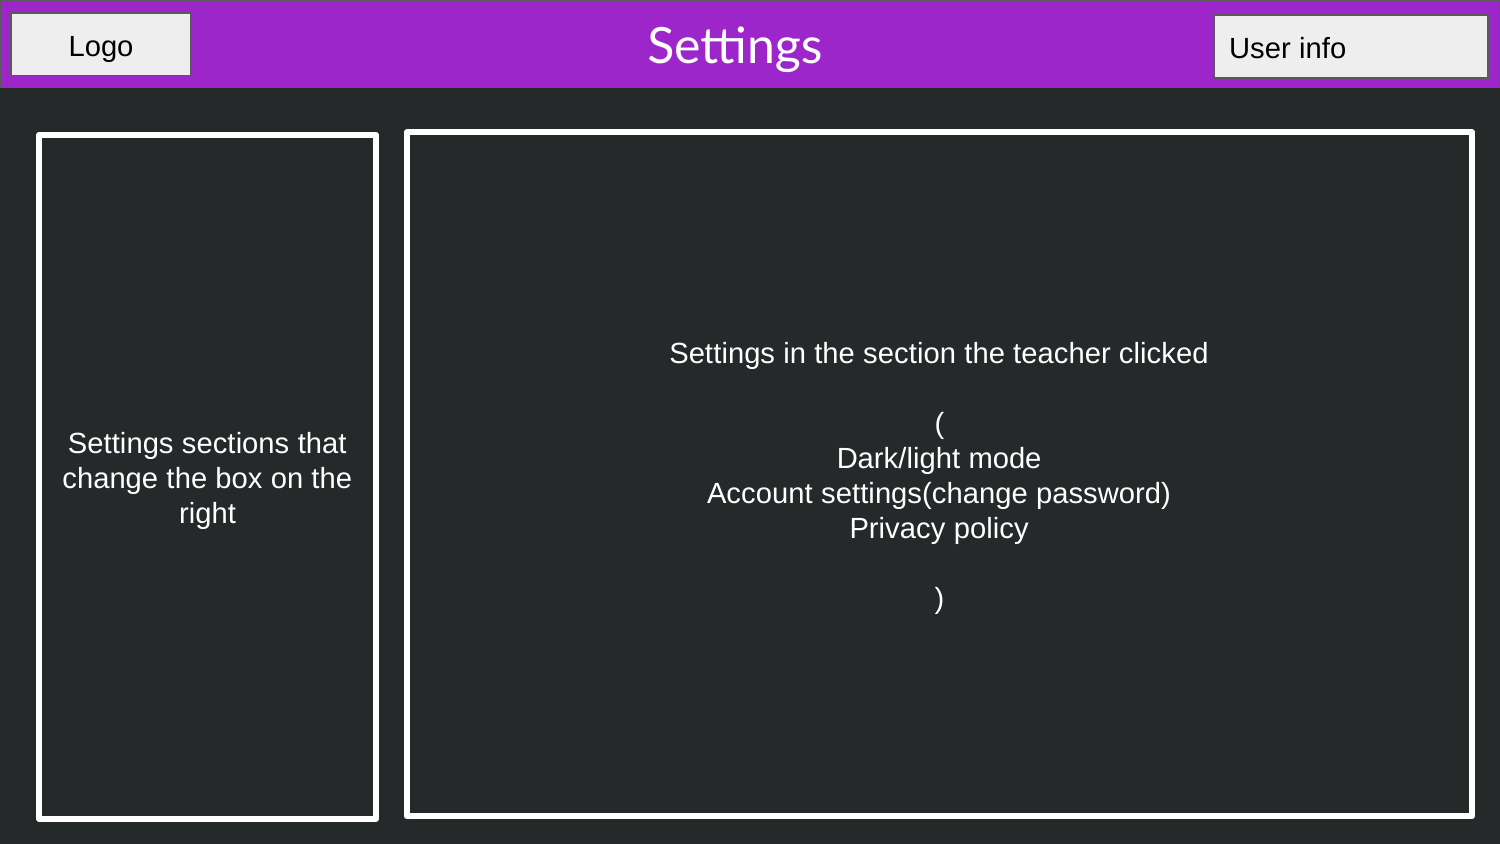

Settings
Logo
User info
Settings in the section the teacher clicked

(
Dark/light mode
Account settings(change password)
Privacy policy

)
Settings sections that change the box on the right